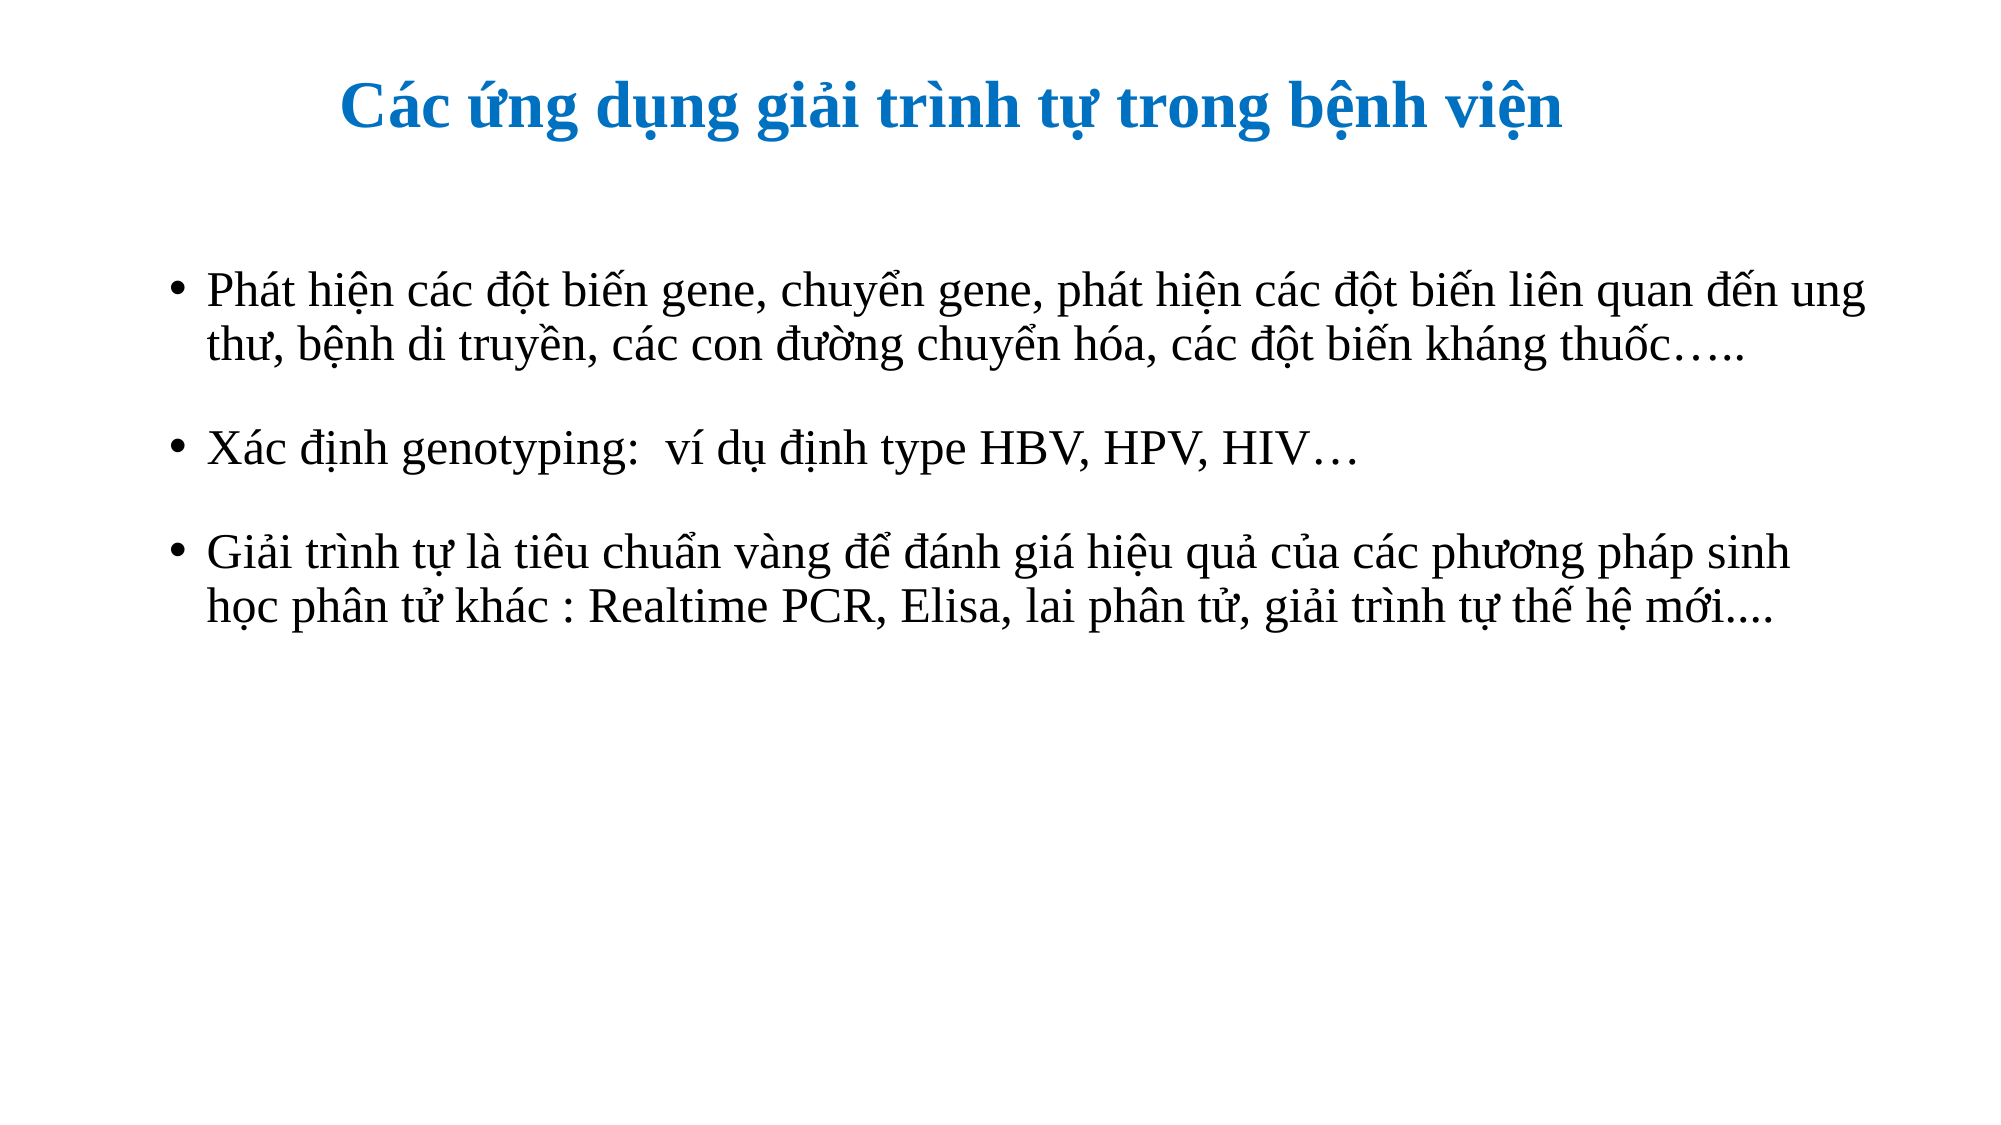

# Các ứng dụng giải trình tự trong bệnh viện
Phát hiện các đột biến gene, chuyển gene, phát hiện các đột biến liên quan đến ung thư, bệnh di truyền, các con đường chuyển hóa, các đột biến kháng thuốc…..
Xác định genotyping:  ví dụ định type HBV, HPV, HIV…
Giải trình tự là tiêu chuẩn vàng để đánh giá hiệu quả của các phương pháp sinh học phân tử khác : Realtime PCR, Elisa, lai phân tử, giải trình tự thế hệ mới....